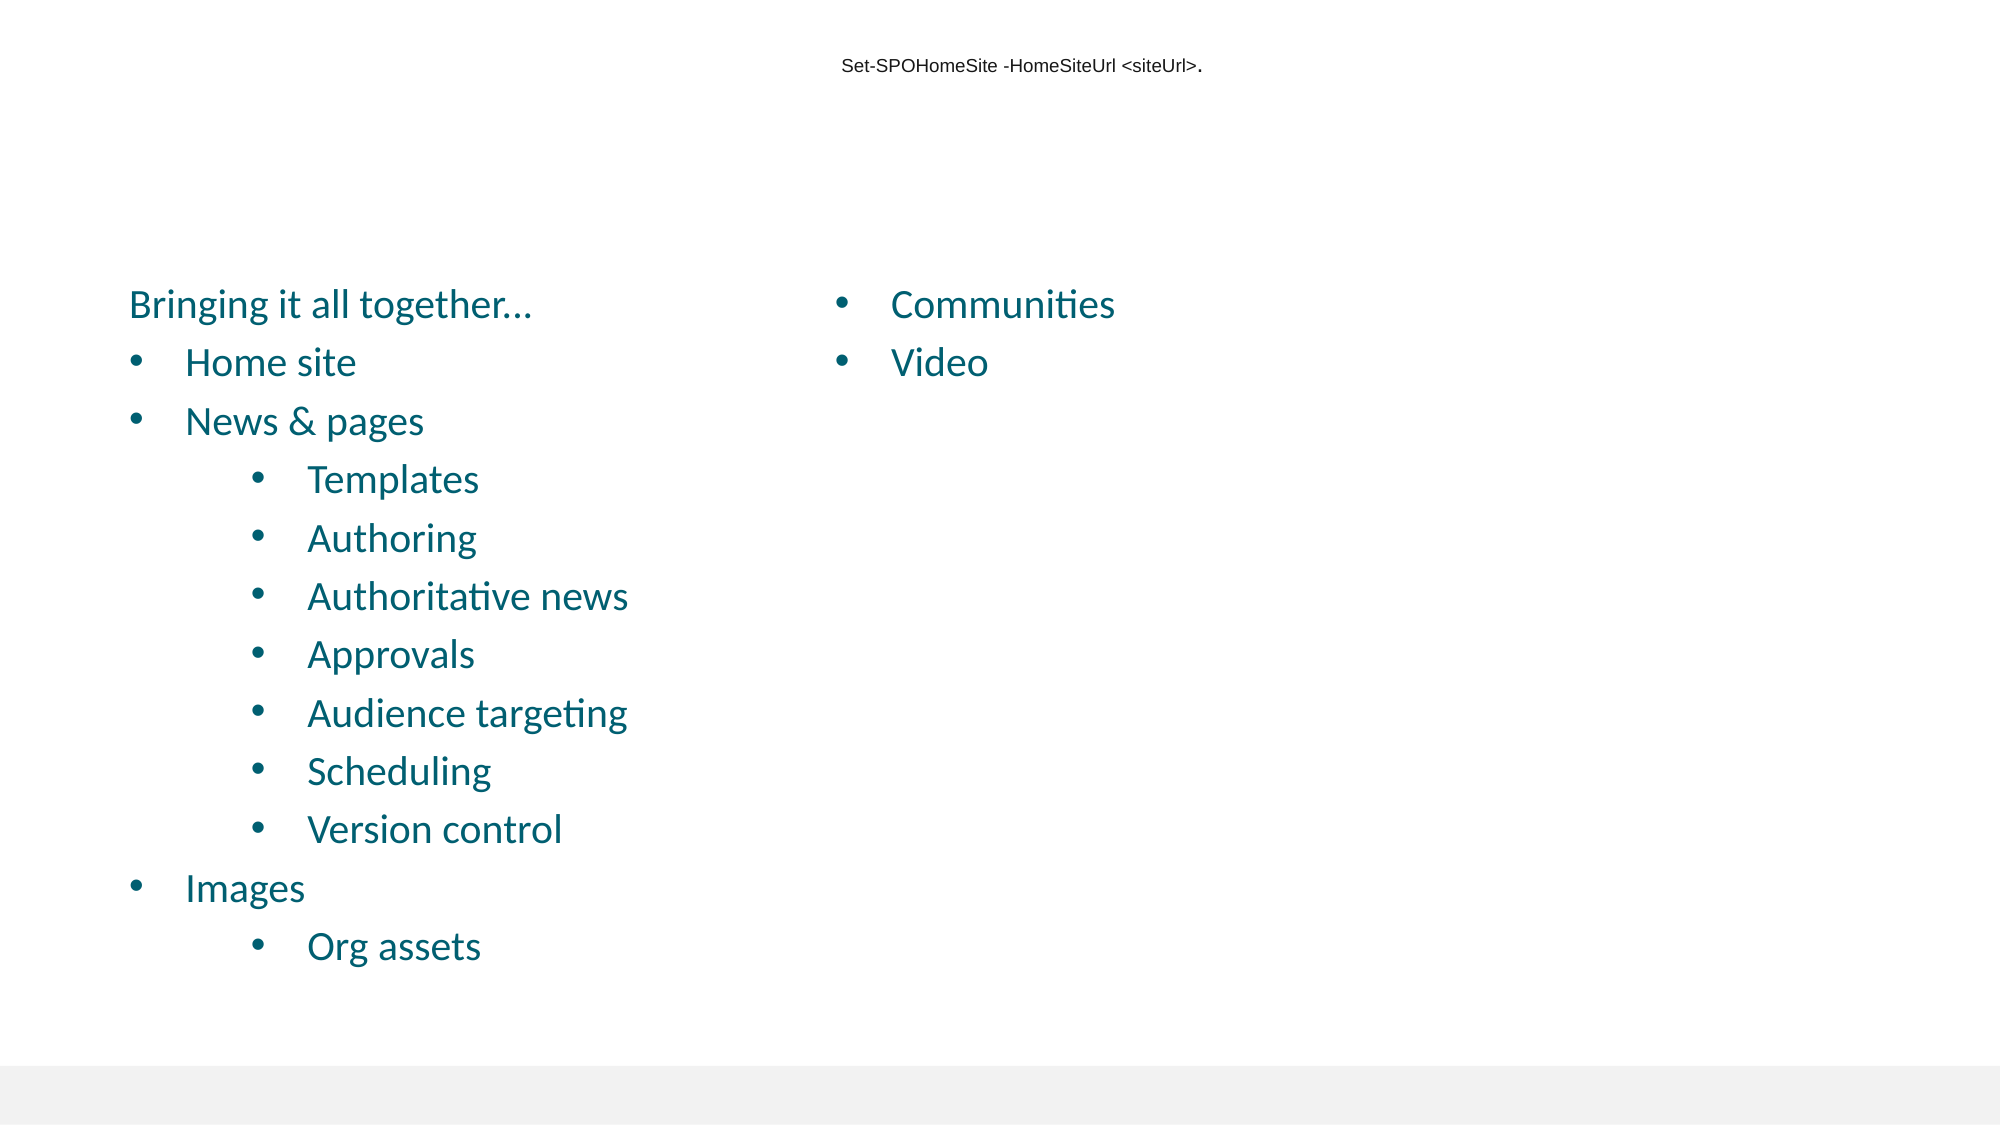

Set-SPOHomeSite -HomeSiteUrl <siteUrl>.
#
Communities
Video

Bringing it all together...
Home site
News & pages
Templates
Authoring
Authoritative news
Approvals
Audience targeting
Scheduling
Version control
Images
Org assets